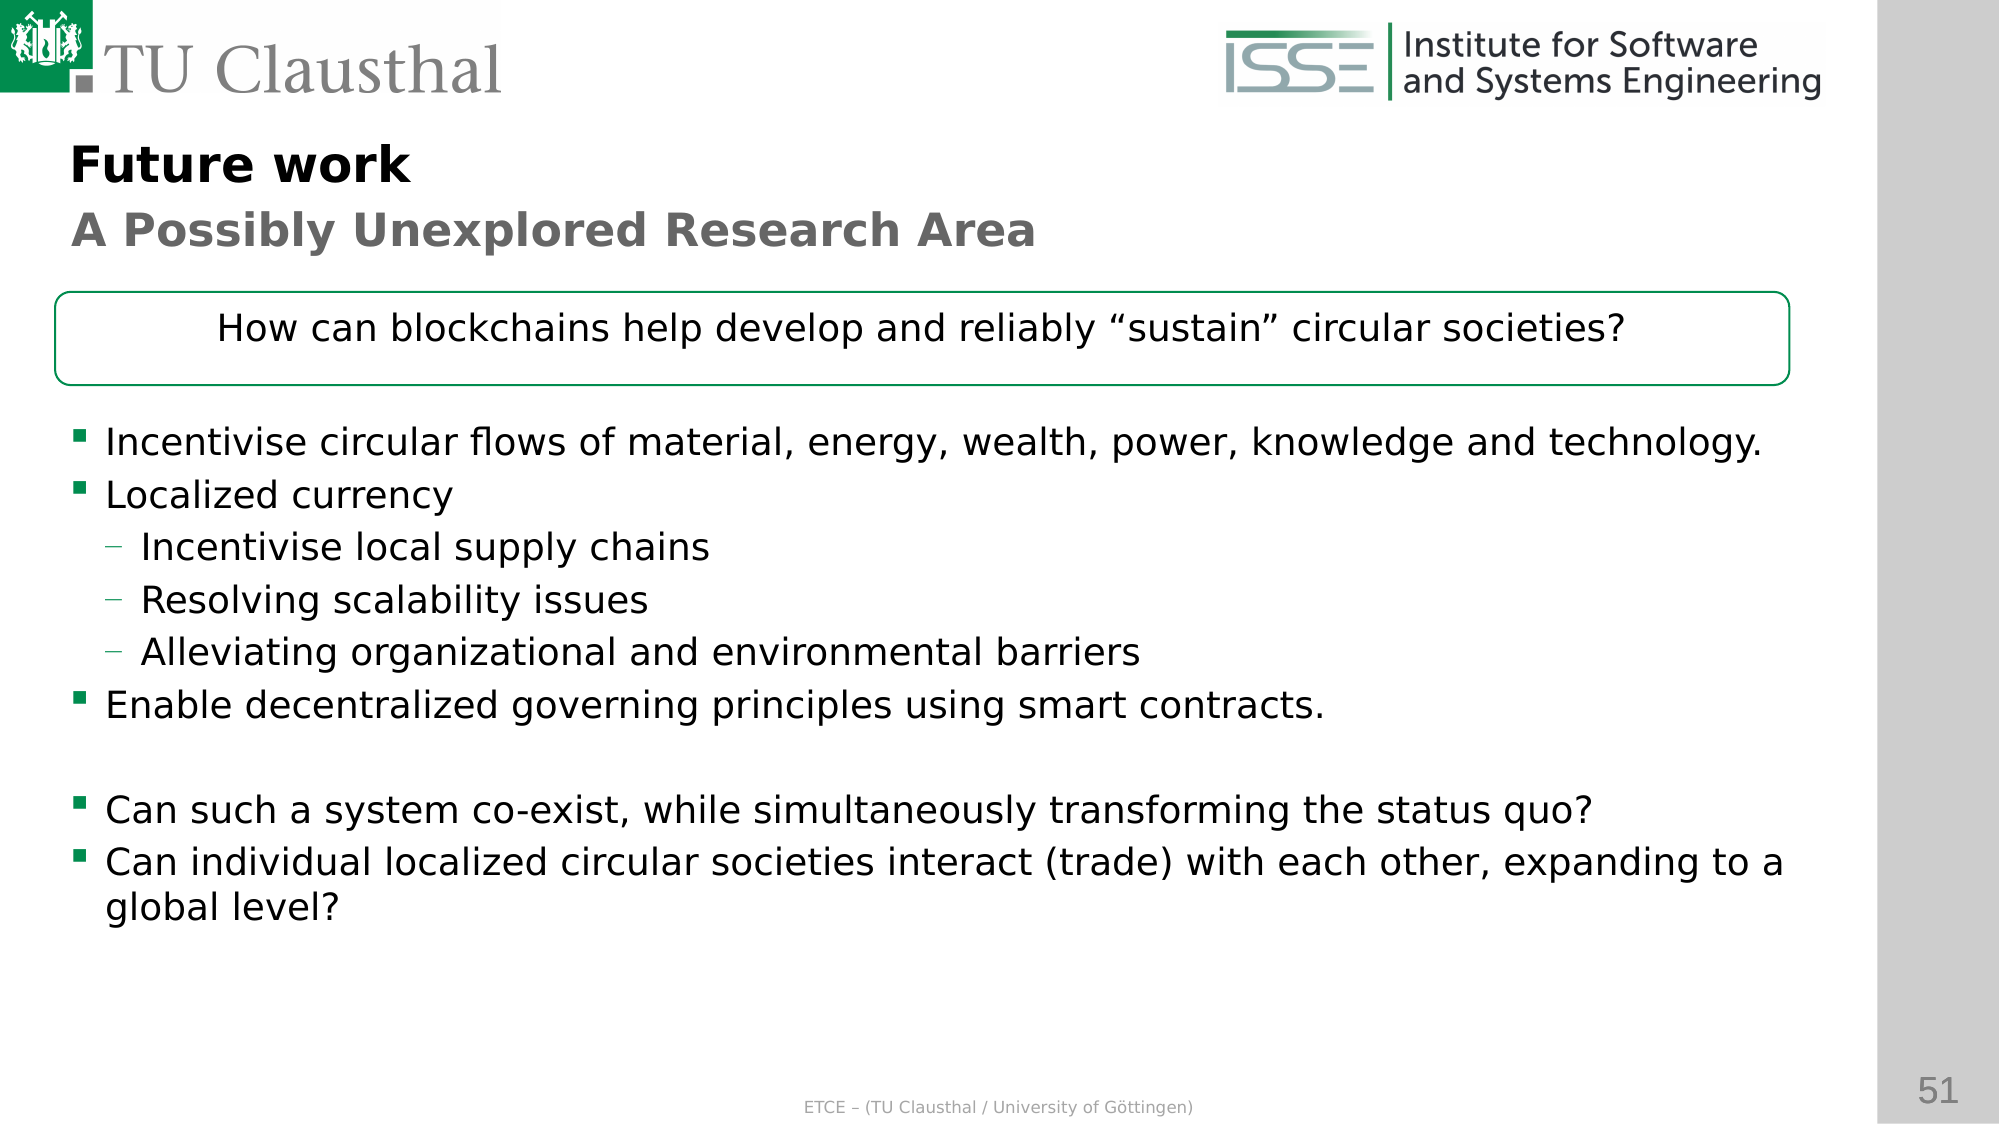

Future work
A Possibly Unexplored Research Area

Incentivise circular flows of material, energy, wealth, power, knowledge and technology.
Localized currency
Incentivise local supply chains
Resolving scalability issues
Alleviating organizational and environmental barriers
Enable decentralized governing principles using smart contracts.

Can such a system co-exist, while simultaneously transforming the status quo?
Can individual localized circular societies interact (trade) with each other, expanding to a global level?
How can blockchains help develop and reliably “sustain” circular societies?